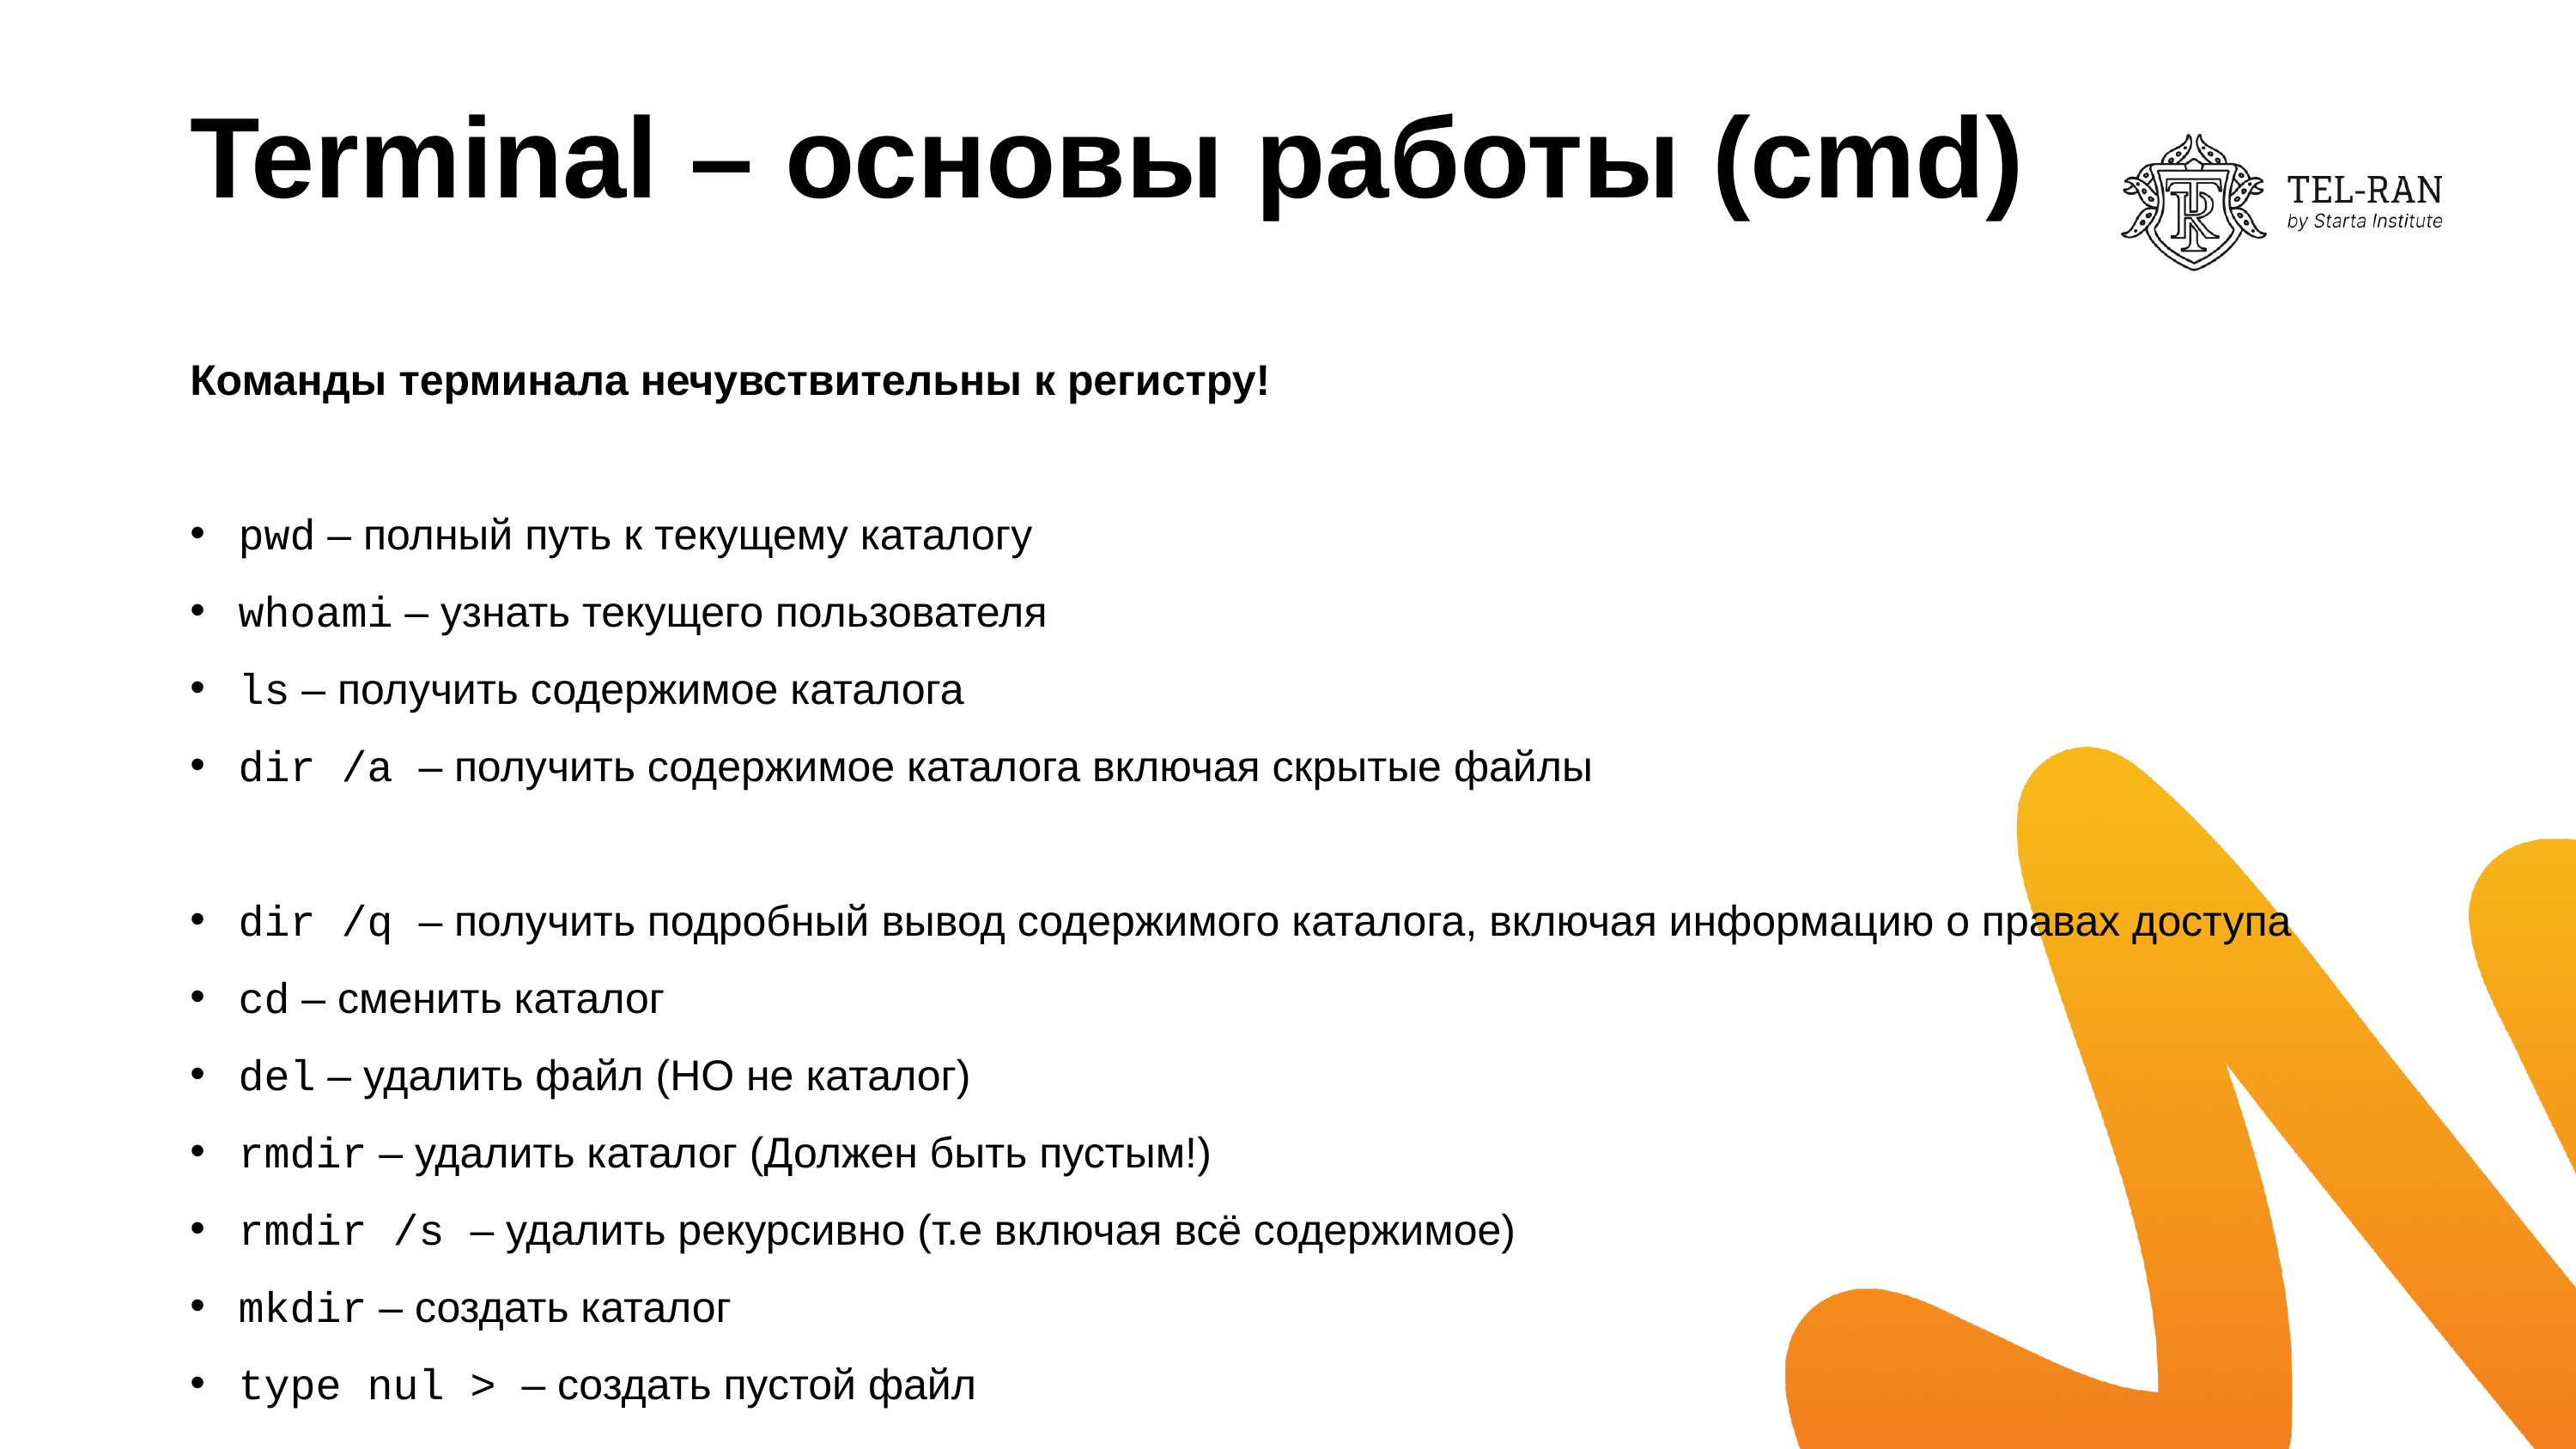

# Terminal – основы работы (cmd)
Команды терминала нечувствительны к регистру!

pwd – полный путь к текущему каталогу
whoami – узнать текущего пользователя
ls – получить содержимое каталога
dir /a – получить содержимое каталога включая скрытые файлы

dir /q – получить подробный вывод содержимого каталога, включая информацию о правах доступа
cd – сменить каталог
del – удалить файл (НО не каталог)
rmdir – удалить каталог (Должен быть пустым!)
rmdir /s – удалить рекурсивно (т.е включая всё содержимое)
mkdir – создать каталог
type nul > – создать пустой файл